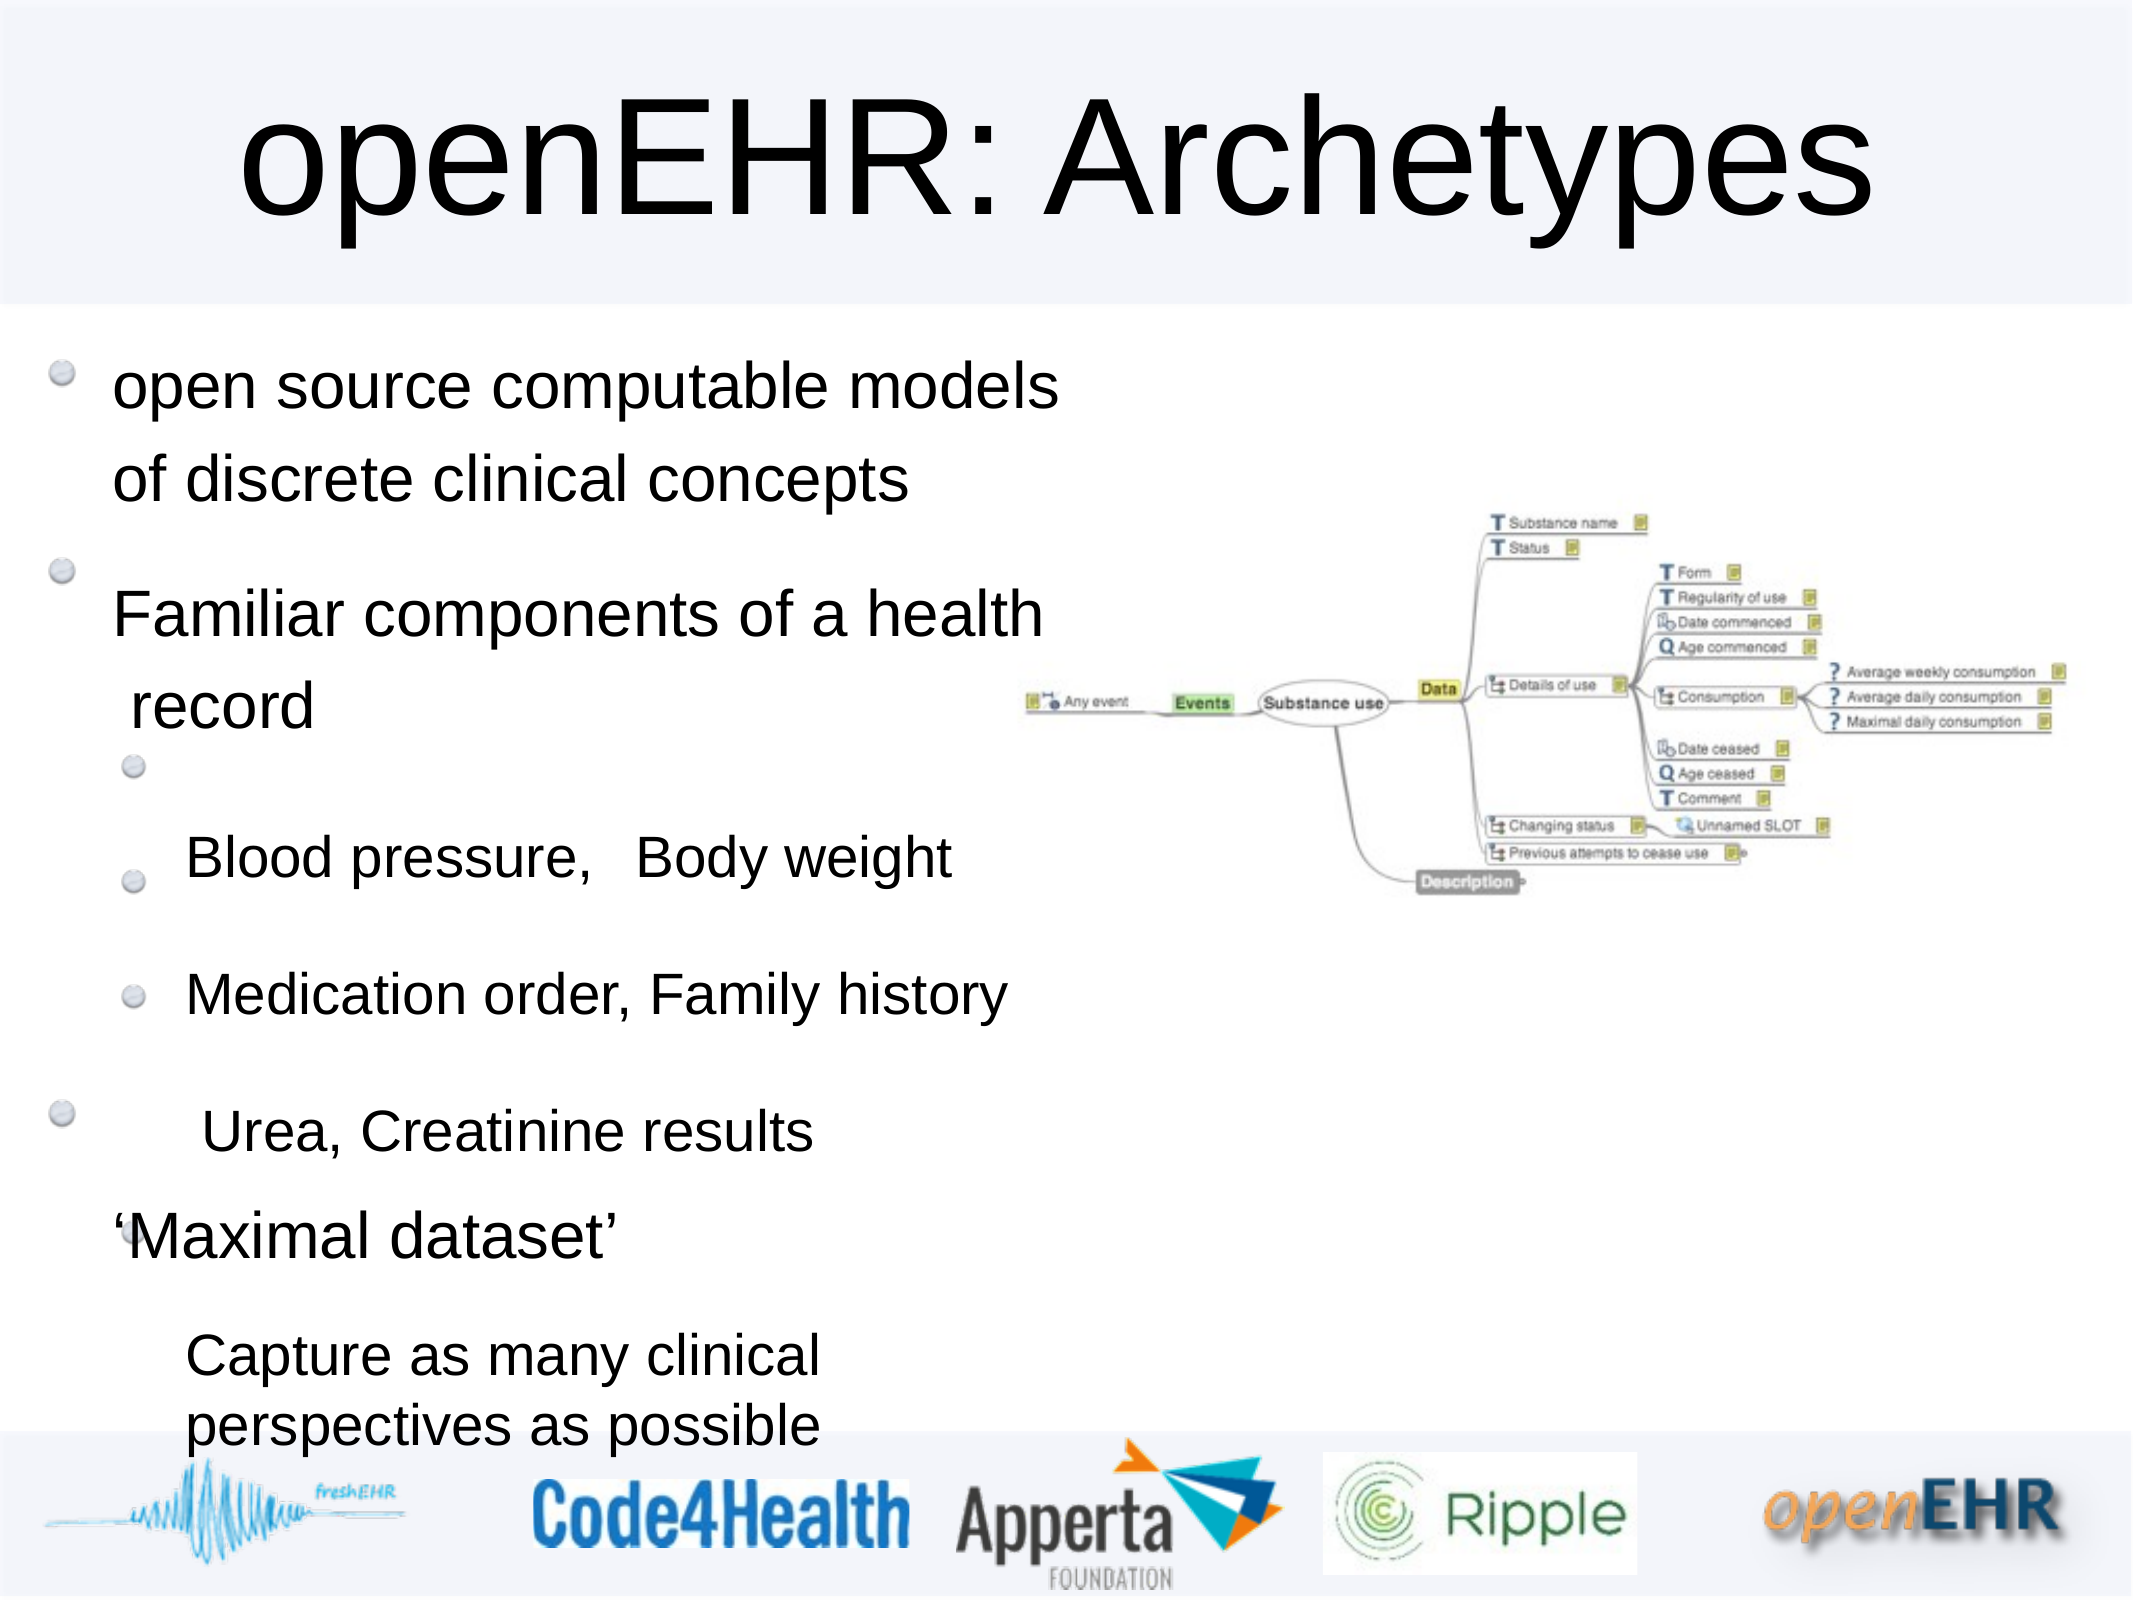

# openEHR: Archetypes
open source computable models  of discrete clinical concepts
Familiar components of a health  record
Blood pressure,	Body weight  Medication order, Family history  Urea, Creatinine results
‘Maximal dataset’
Capture as many clinical  perspectives as possible